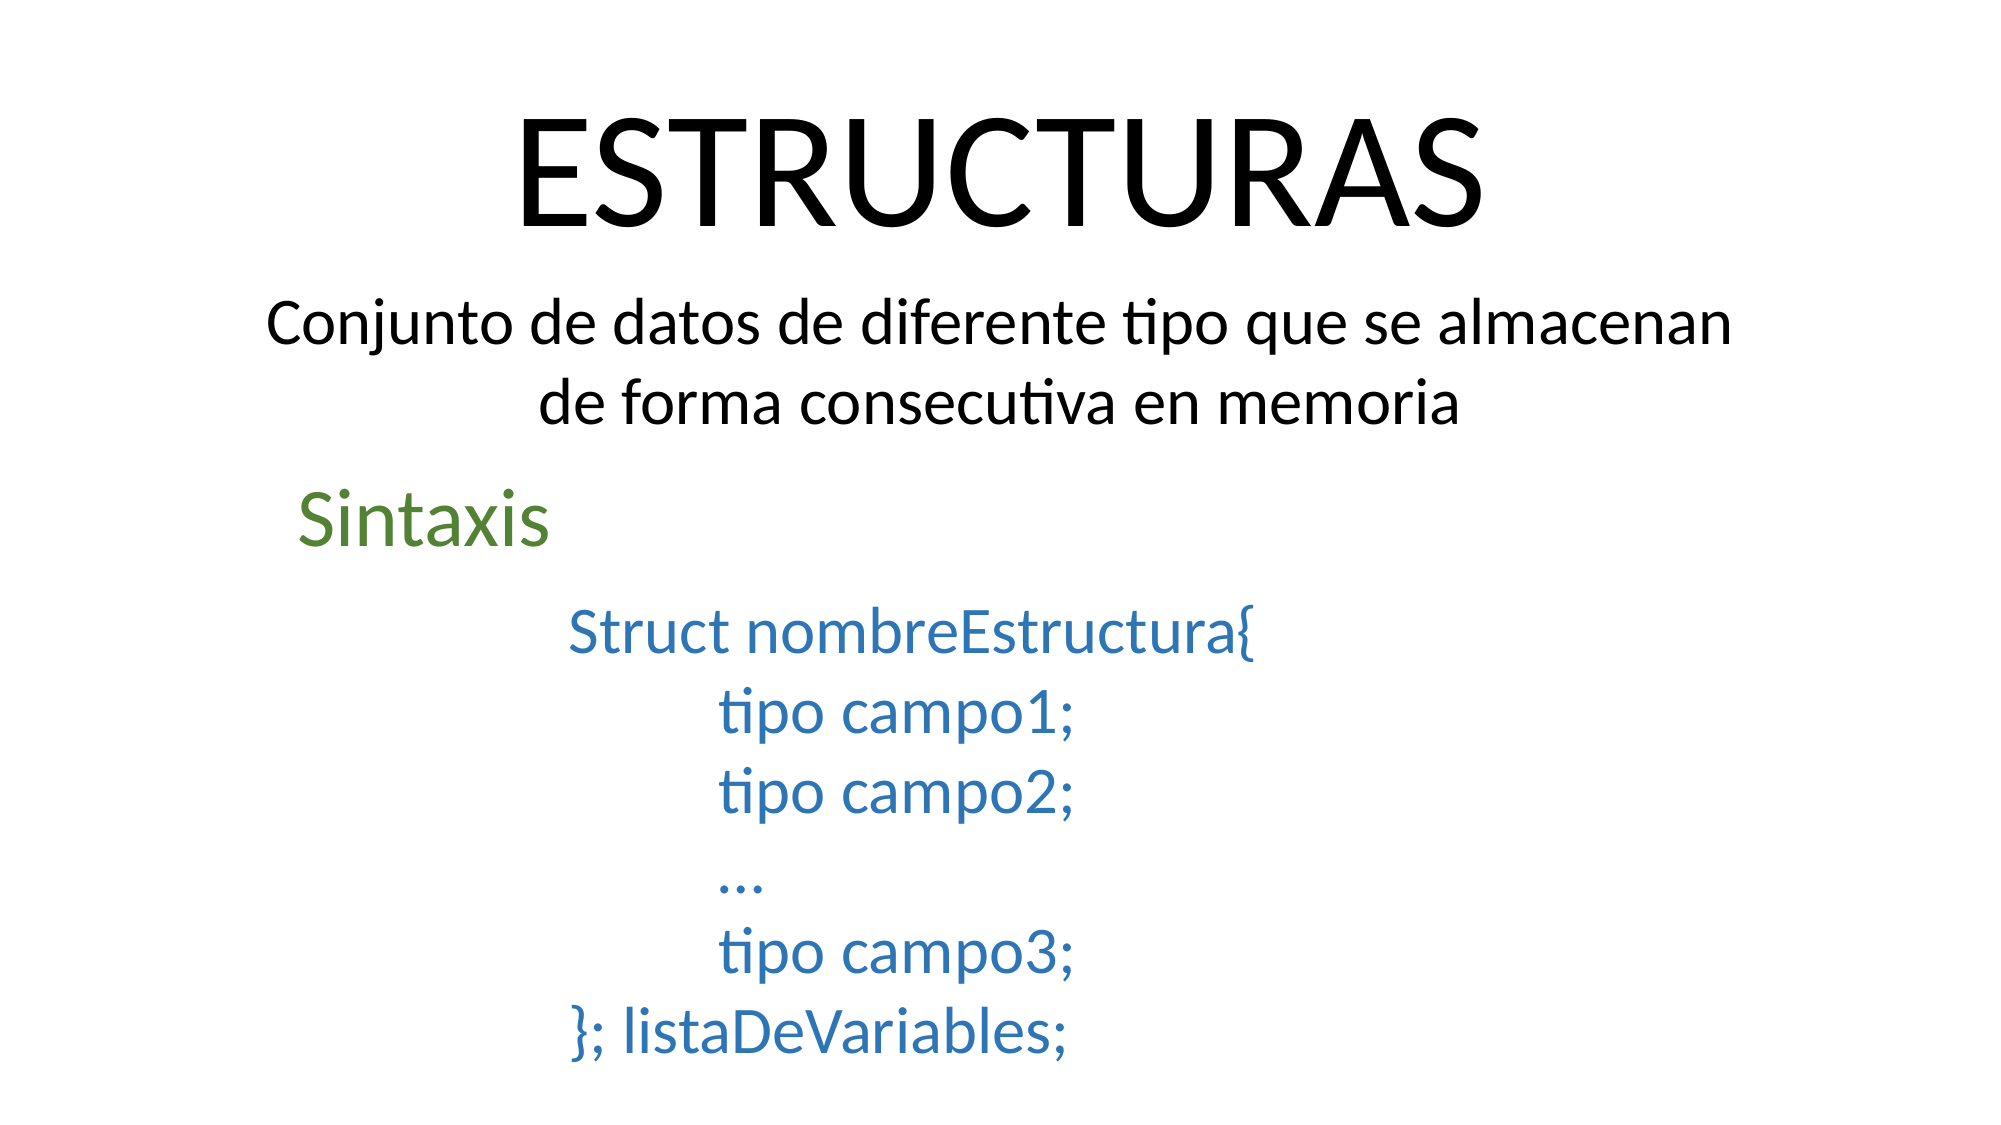

ESTRUCTURAS
Conjunto de datos de diferente tipo que se almacenan de forma consecutiva en memoria
Sintaxis
Struct nombreEstructura{
	tipo campo1;
	tipo campo2;
	…
	tipo campo3;
}; listaDeVariables;